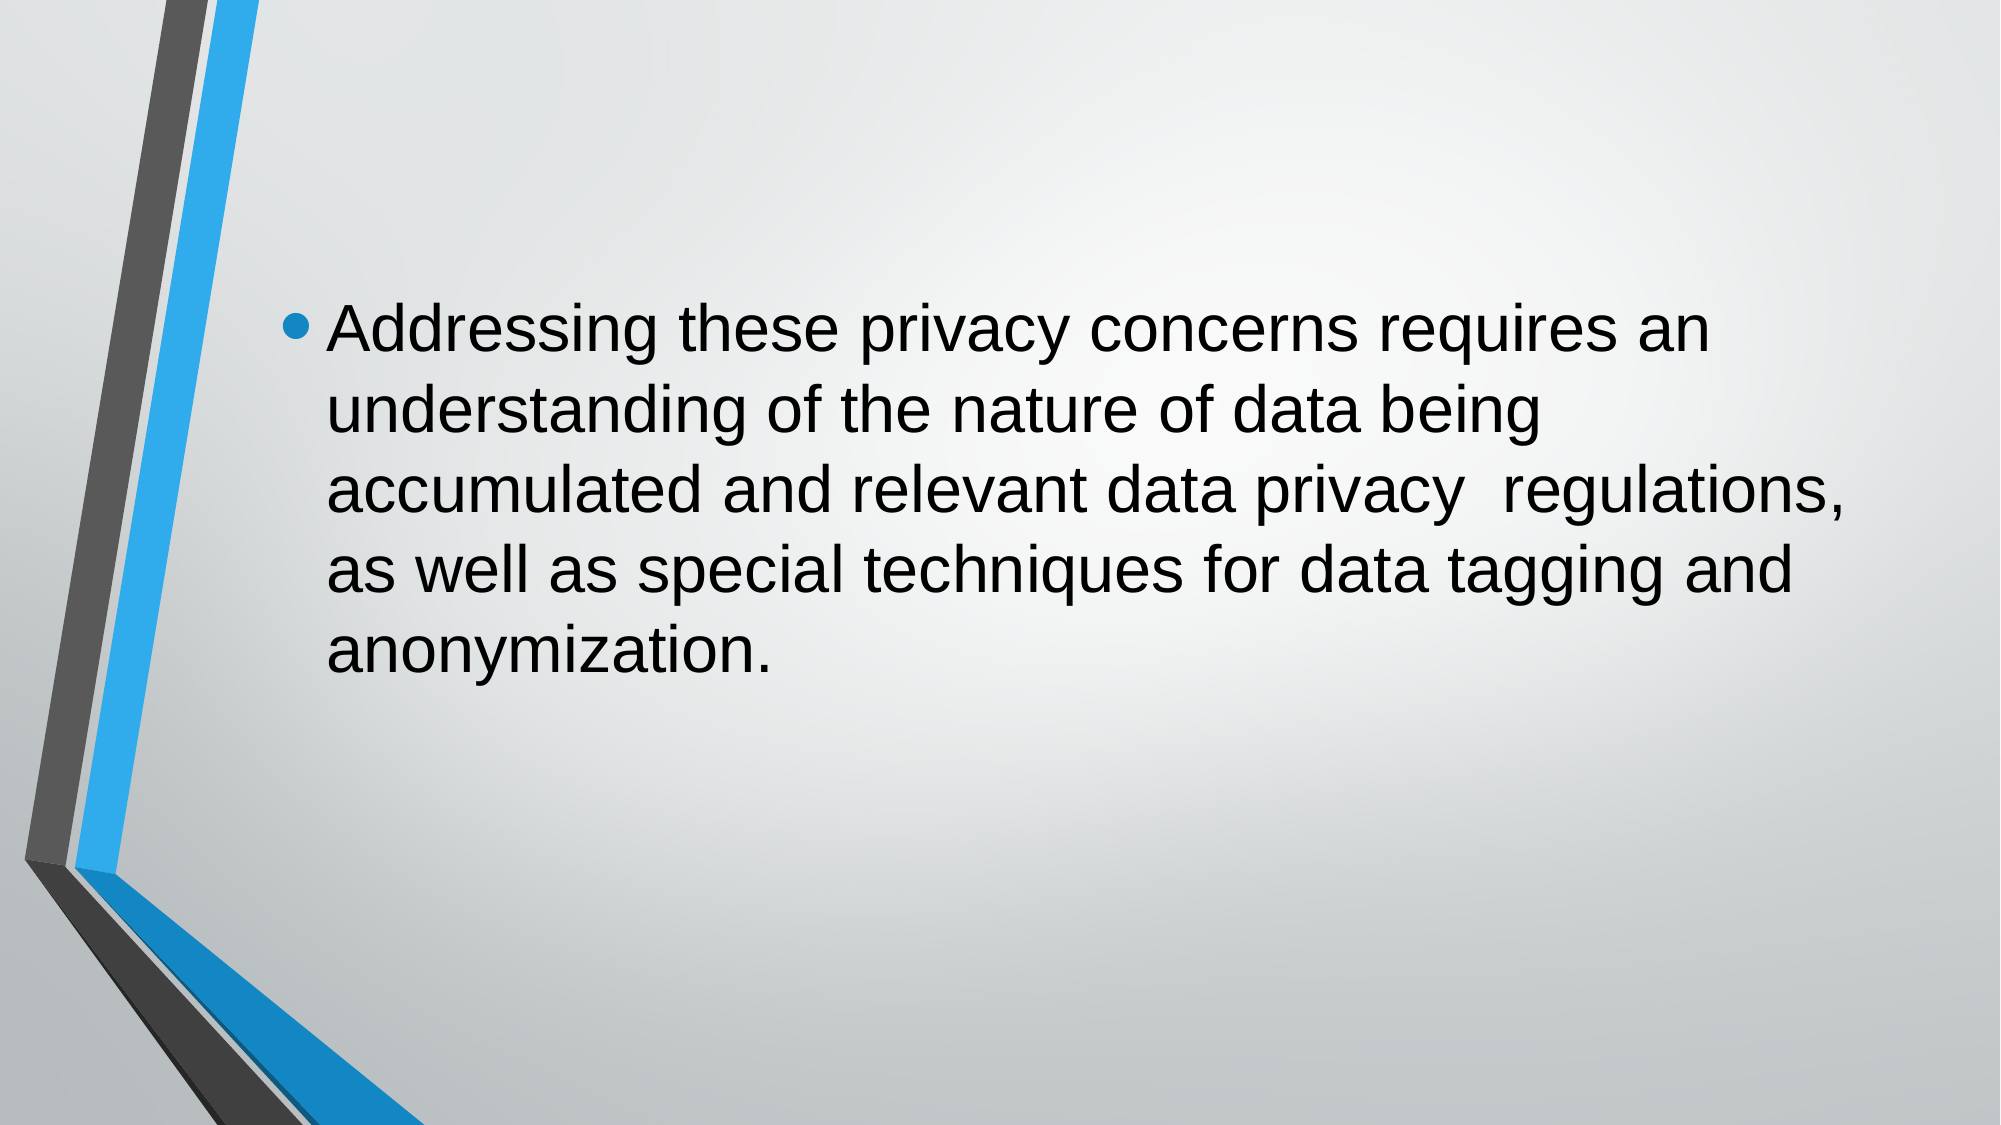

Addressing these privacy concerns requires an understanding of the nature of data being accumulated and relevant data privacy  regulations, as well as special techniques for data tagging and anonymization.